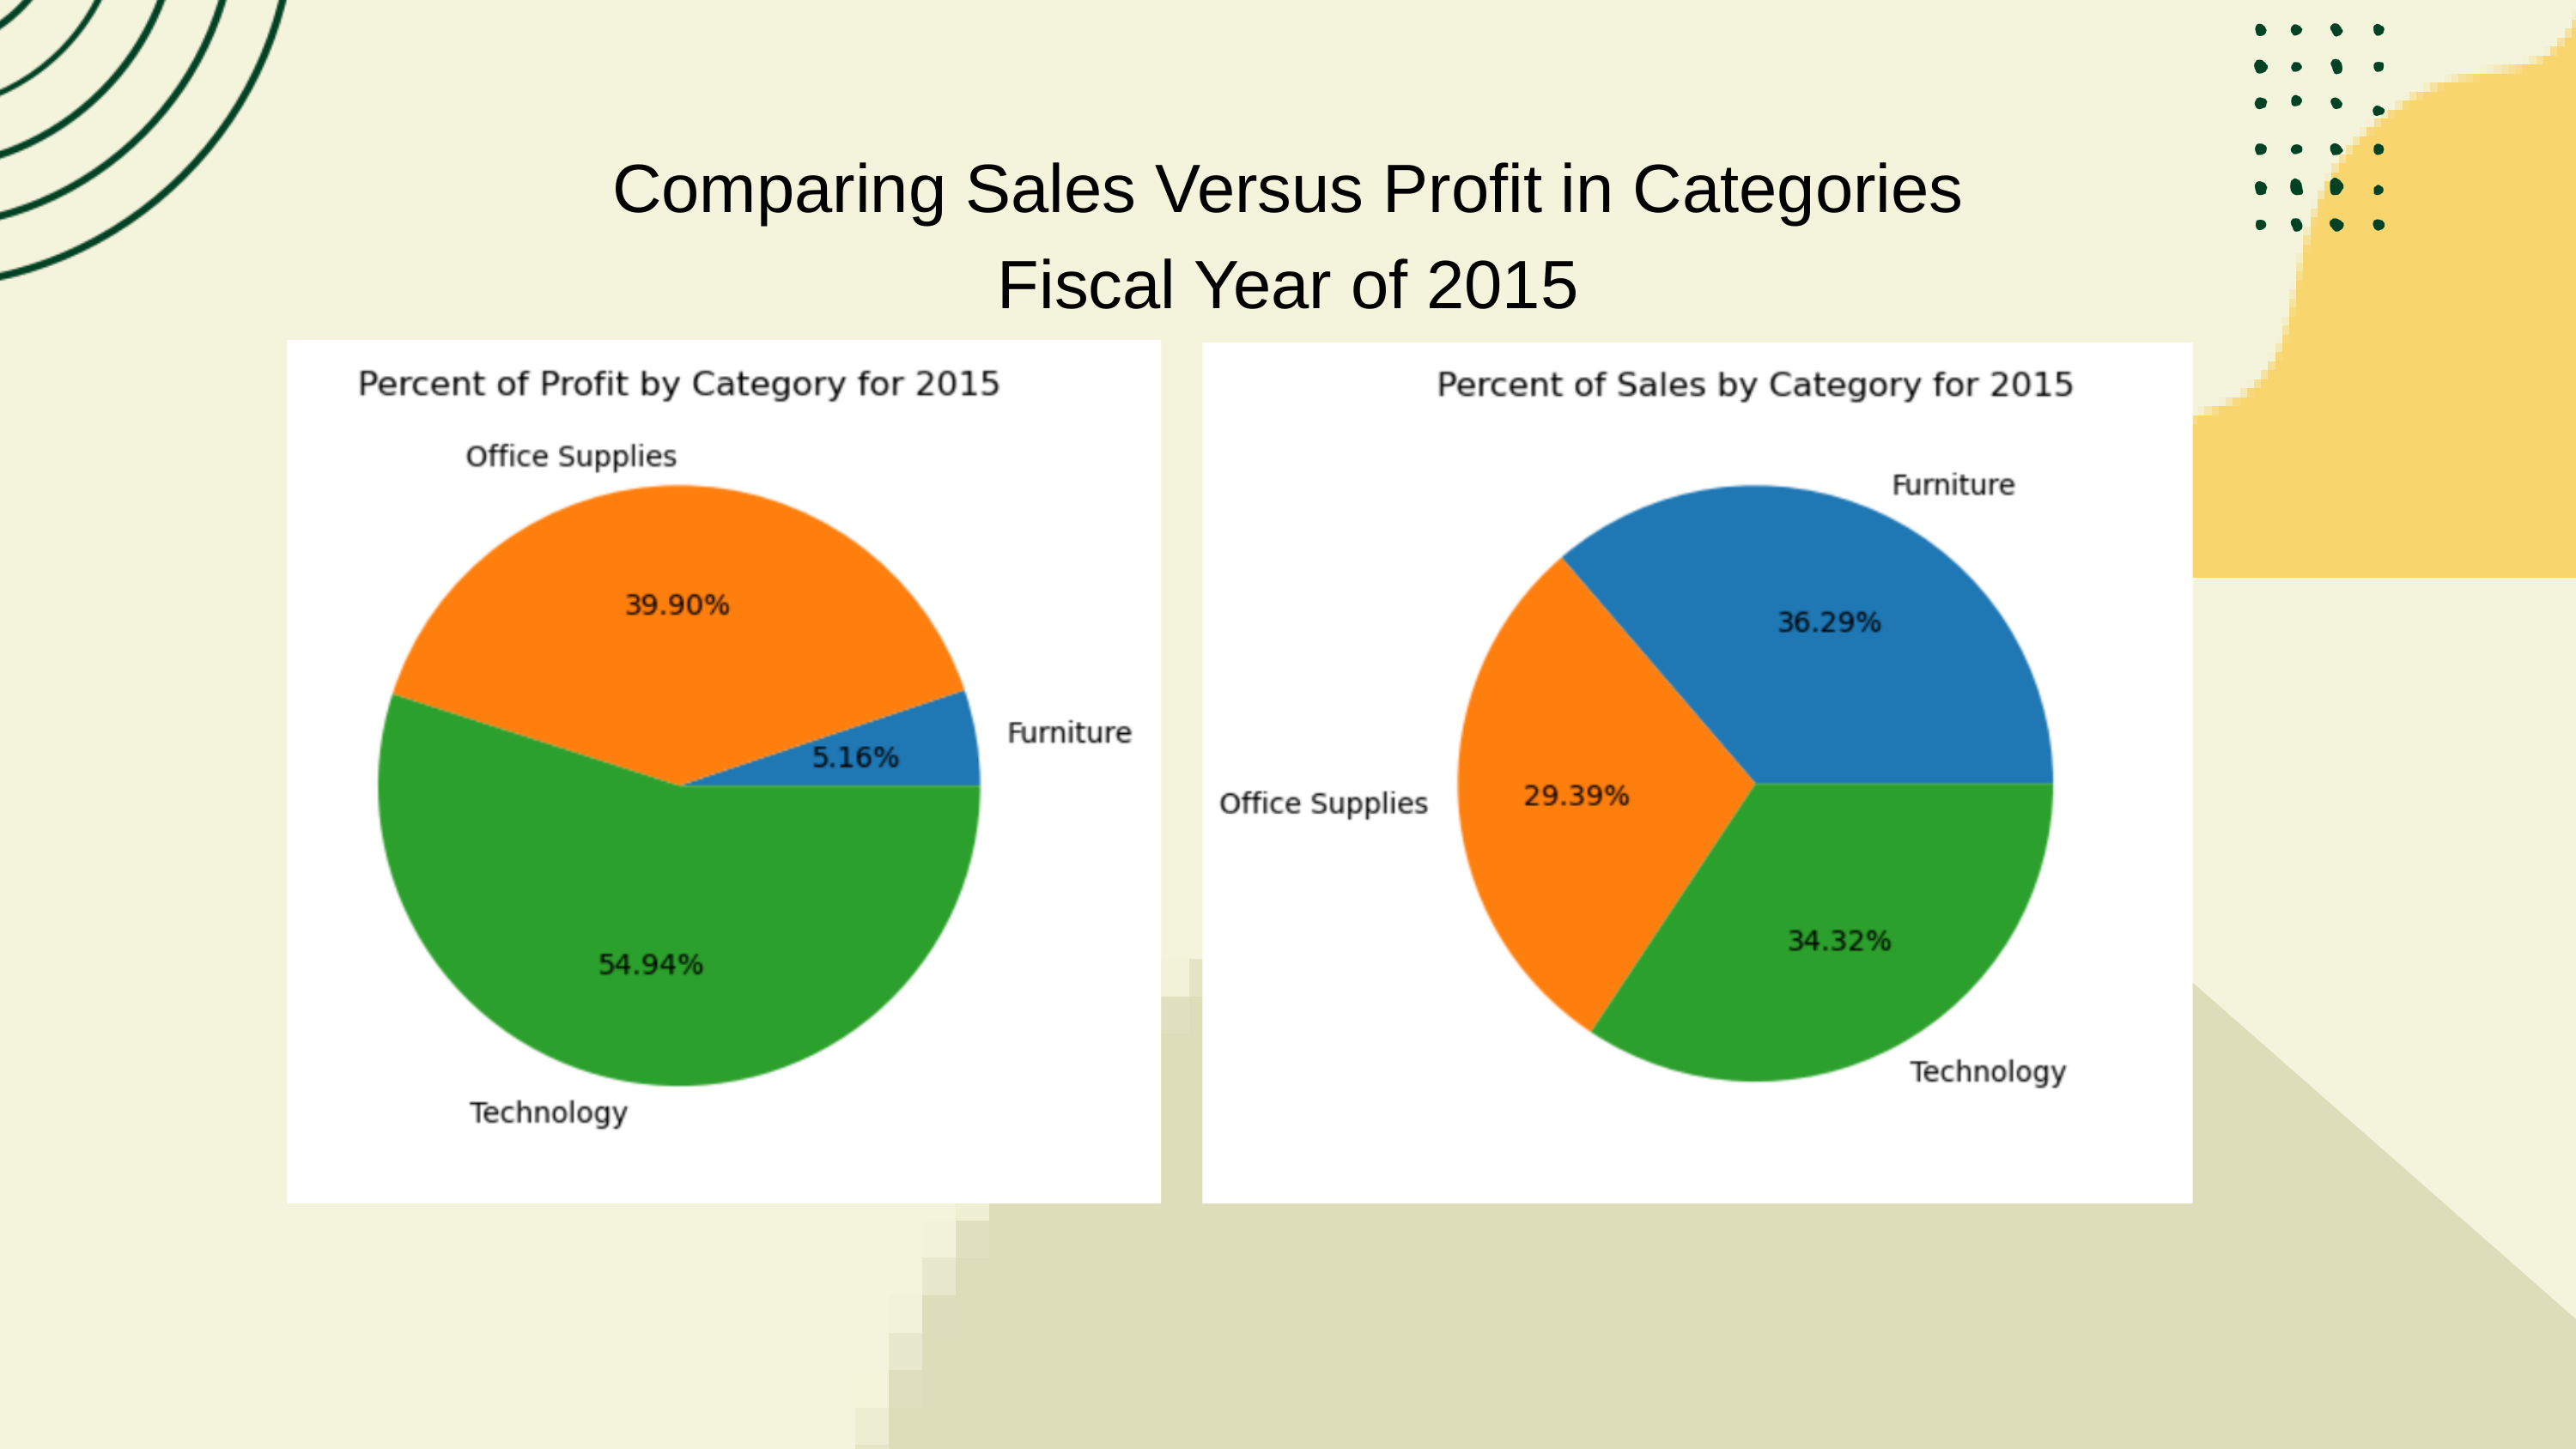

Comparing Sales Versus Profit in Categories
Fiscal Year of 2015